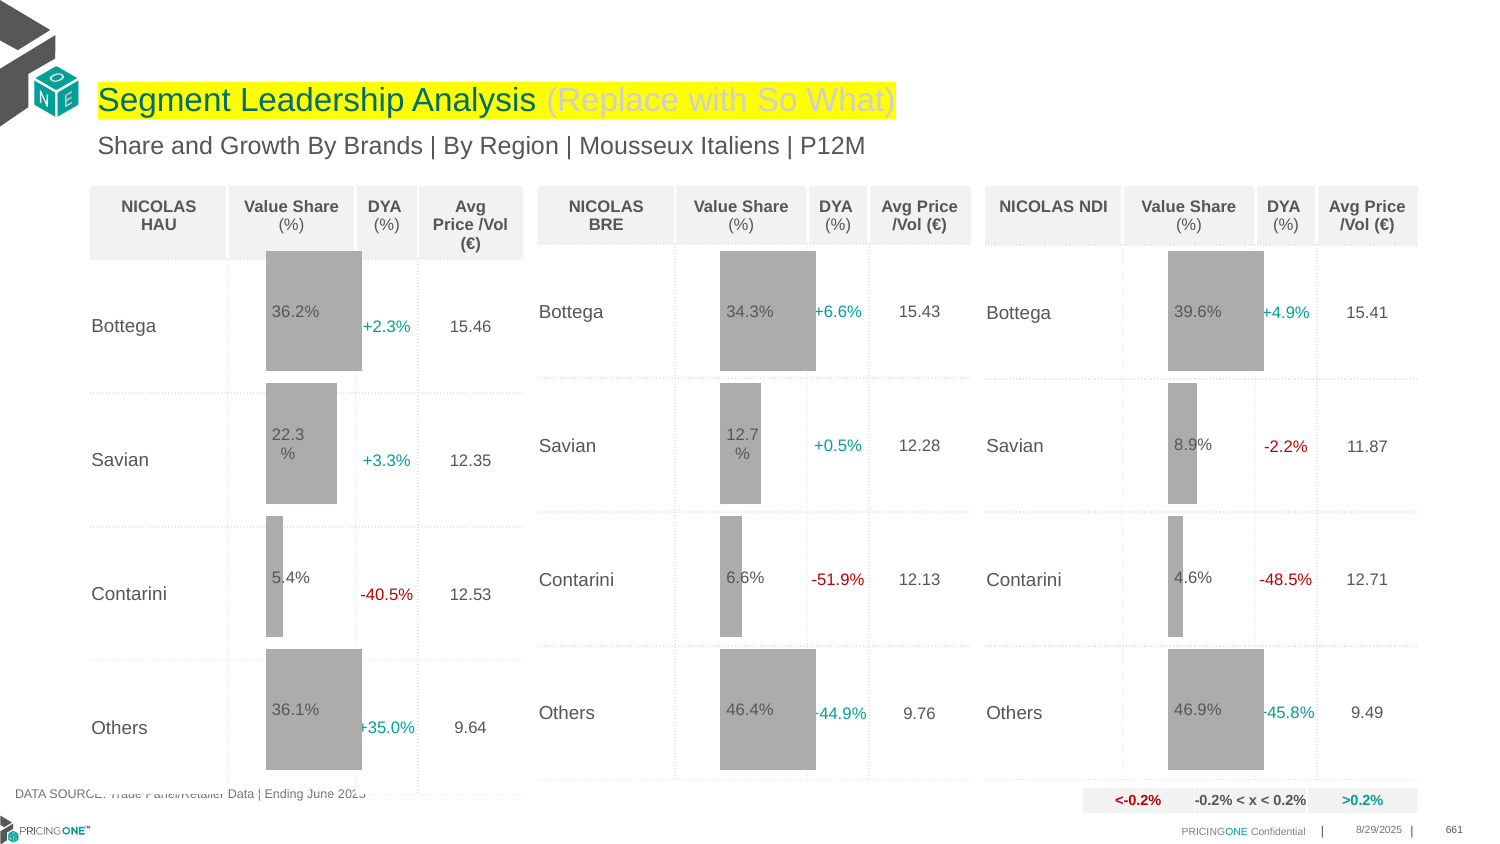

# Segment Leadership Analysis (Replace with So What)
Share and Growth By Brands | By Region | Mousseux Italiens | P12M
| NICOLAS BRE | Value Share (%) | DYA (%) | Avg Price /Vol (€) |
| --- | --- | --- | --- |
| Bottega |  | +6.6% | 15.43 |
| Savian |  | +0.5% | 12.28 |
| Contarini |  | -51.9% | 12.13 |
| Others |  | +44.9% | 9.76 |
| NICOLAS HAU | Value Share (%) | DYA (%) | Avg Price /Vol (€) |
| --- | --- | --- | --- |
| Bottega |  | +2.3% | 15.46 |
| Savian |  | +3.3% | 12.35 |
| Contarini |  | -40.5% | 12.53 |
| Others |  | +35.0% | 9.64 |
| NICOLAS NDI | Value Share (%) | DYA (%) | Avg Price /Vol (€) |
| --- | --- | --- | --- |
| Bottega |  | +4.9% | 15.41 |
| Savian |  | -2.2% | 11.87 |
| Contarini |  | -48.5% | 12.71 |
| Others |  | +45.8% | 9.49 |

### Chart

| Category | Mousseux Italiens | NICOLAS HAU |
|---|---|
| None | 0.36233658344628566 |

### Chart

| Category | Mousseux Italiens | NICOLAS BRE |
|---|---|
| None | 0.3426954154603984 |

### Chart

| Category | Mousseux Italiens | NICOLAS NDI |
|---|---|
| None | 0.3959361602478654 |
DATA SOURCE: Trade Panel/Retailer Data | Ending June 2025
| <-0.2% | -0.2% < x < 0.2% | >0.2% |
| --- | --- | --- |

8/29/2025
661